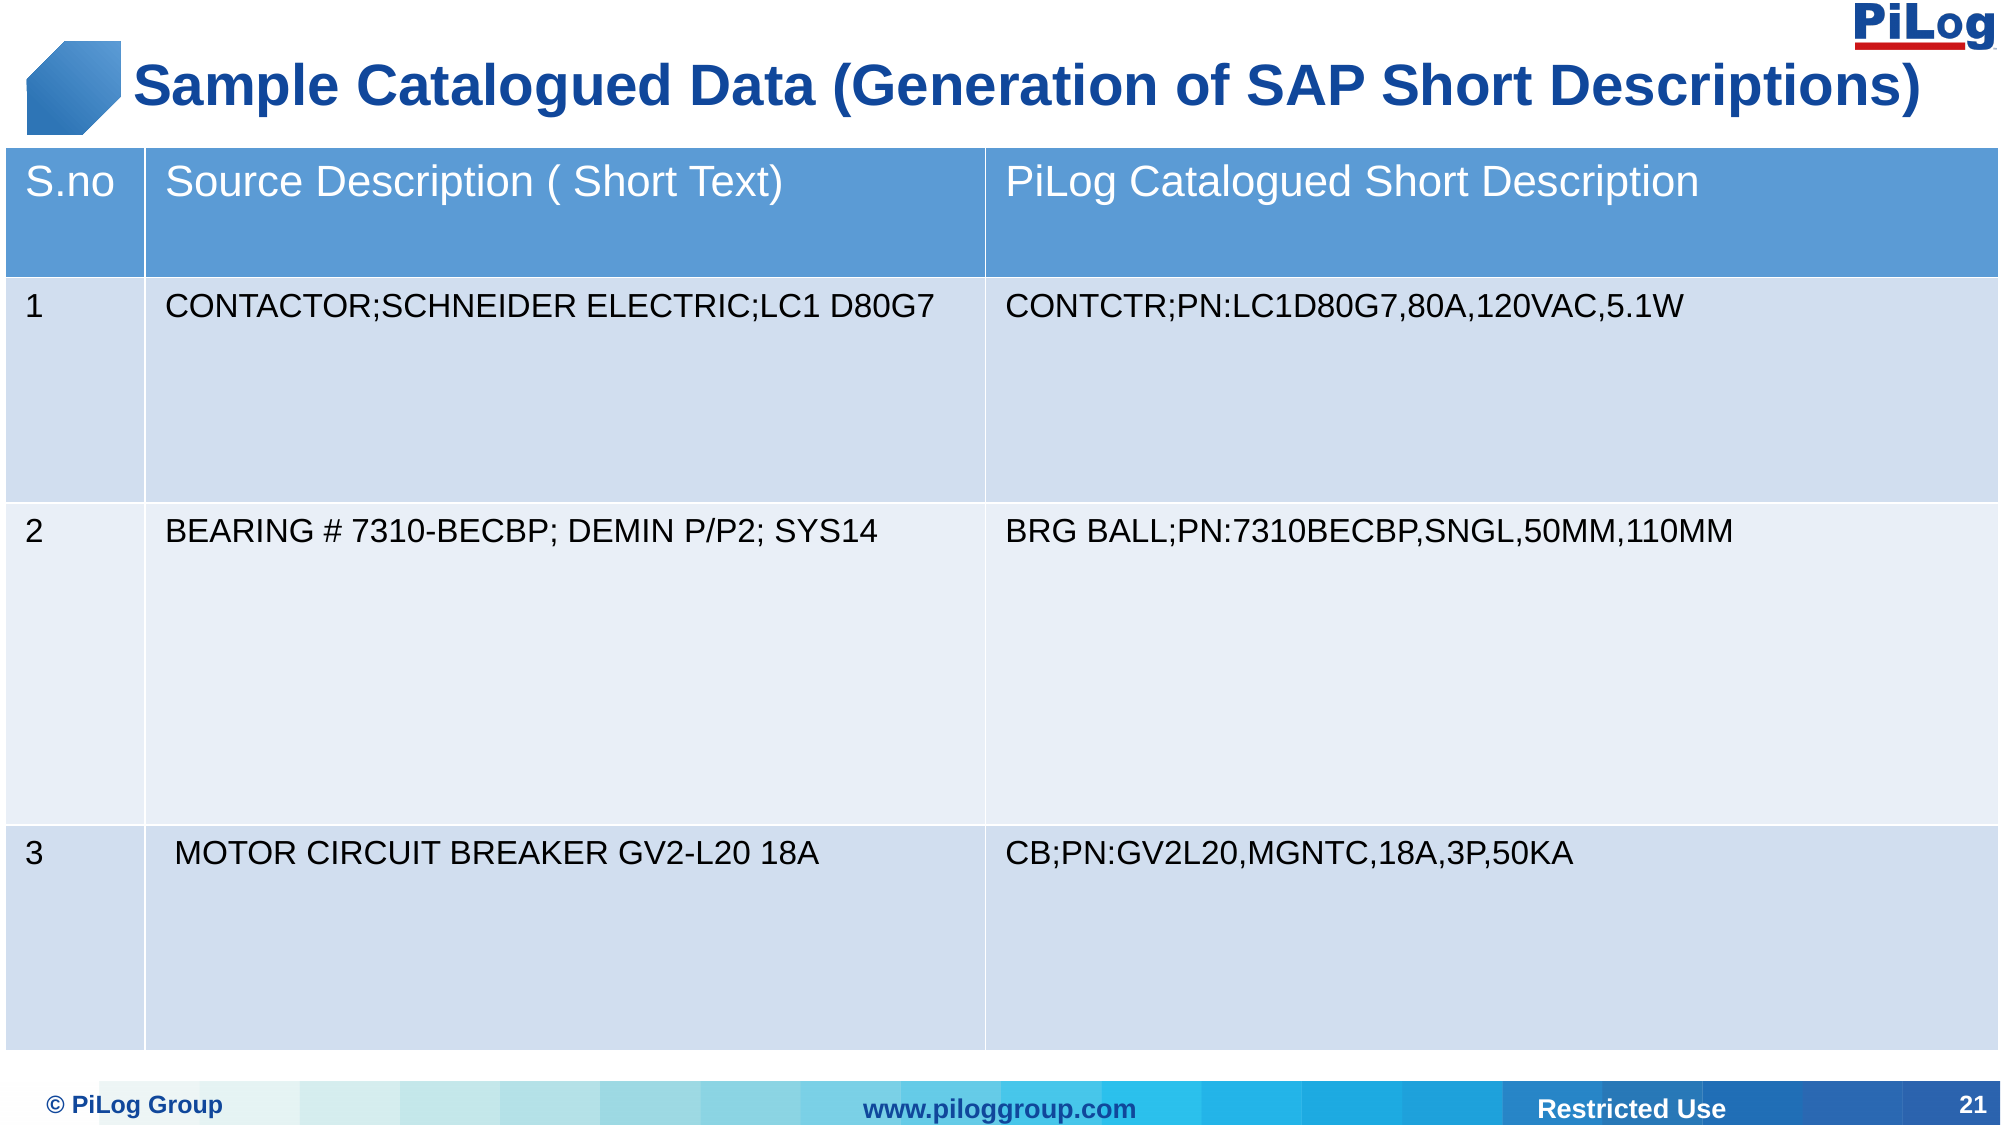

# Sample Catalogued Data (Generation of SAP Short Descriptions)
| S.no | Source Description ( Short Text) | PiLog Catalogued Short Description |
| --- | --- | --- |
| 1 | CONTACTOR;SCHNEIDER ELECTRIC;LC1 D80G7 | CONTCTR;PN:LC1D80G7,80A,120VAC,5.1W |
| 2 | BEARING # 7310-BECBP; DEMIN P/P2; SYS14 | BRG BALL;PN:7310BECBP,SNGL,50MM,110MM |
| 3 | MOTOR CIRCUIT BREAKER GV2-L20 18A | CB;PN:GV2L20,MGNTC,18A,3P,50KA |
© PiLog Group
21
Restricted Use
www.piloggroup.com